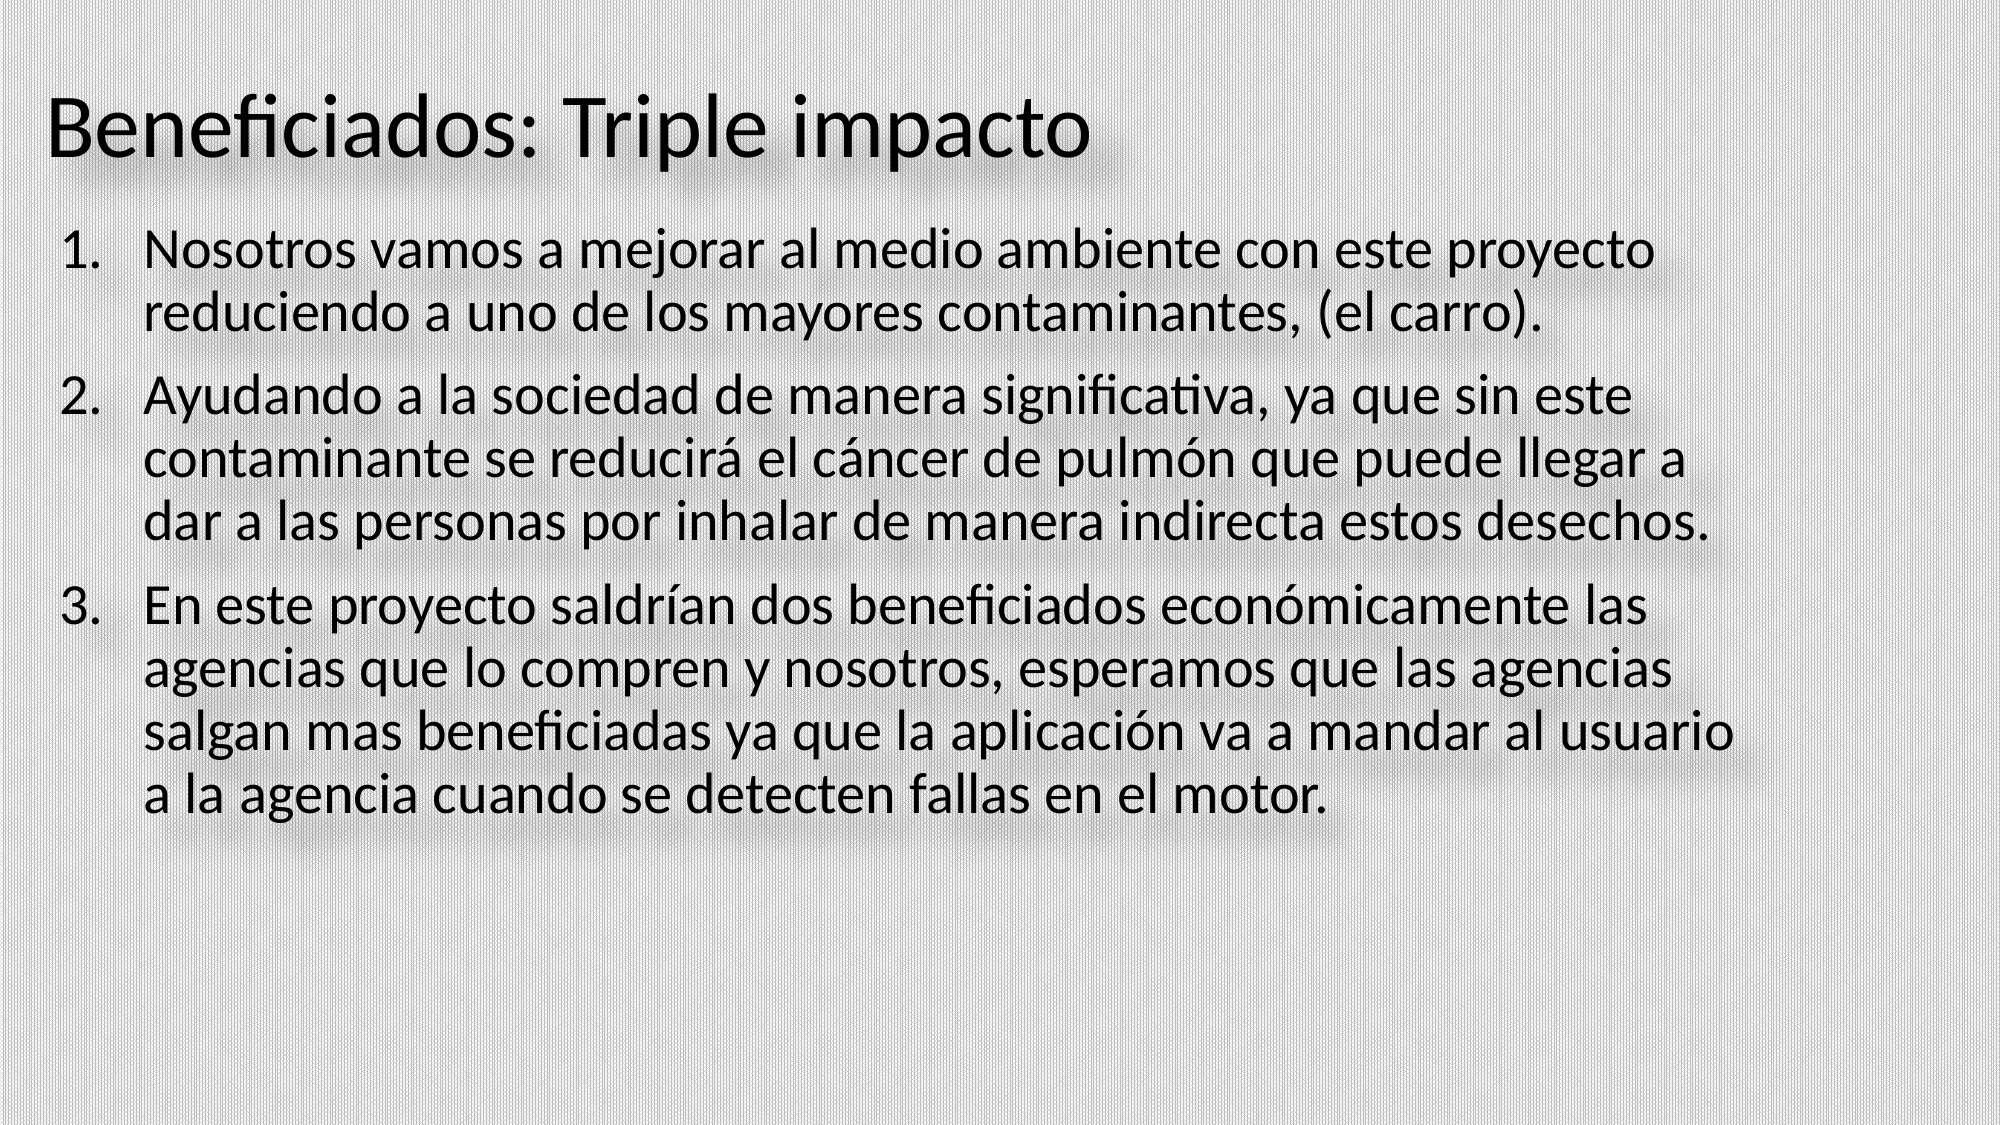

# Beneficiados: Triple impacto
Nosotros vamos a mejorar al medio ambiente con este proyecto reduciendo a uno de los mayores contaminantes, (el carro).
Ayudando a la sociedad de manera significativa, ya que sin este contaminante se reducirá el cáncer de pulmón que puede llegar a dar a las personas por inhalar de manera indirecta estos desechos.
En este proyecto saldrían dos beneficiados económicamente las agencias que lo compren y nosotros, esperamos que las agencias salgan mas beneficiadas ya que la aplicación va a mandar al usuario a la agencia cuando se detecten fallas en el motor.